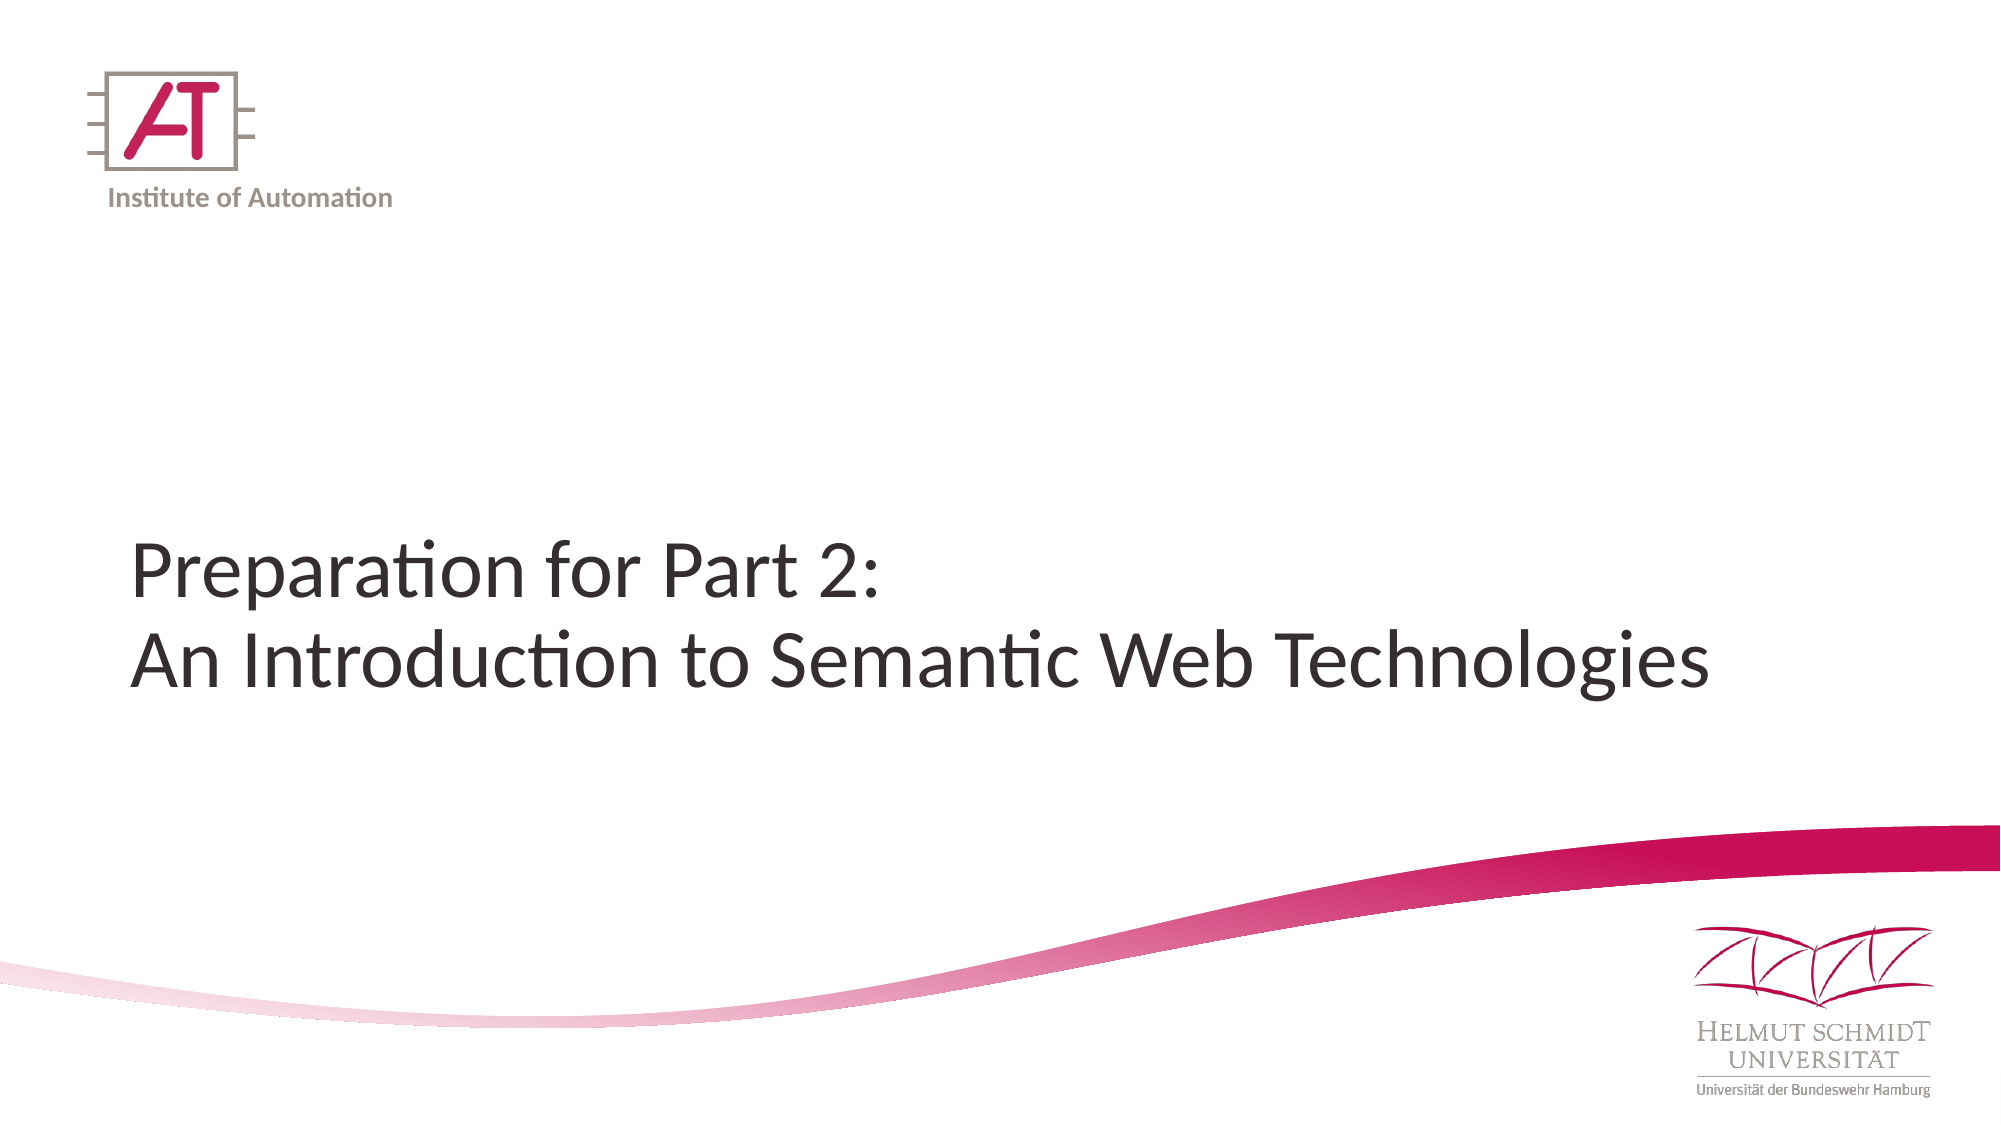

# Preparation for Part 2: An Introduction to Semantic Web Technologies